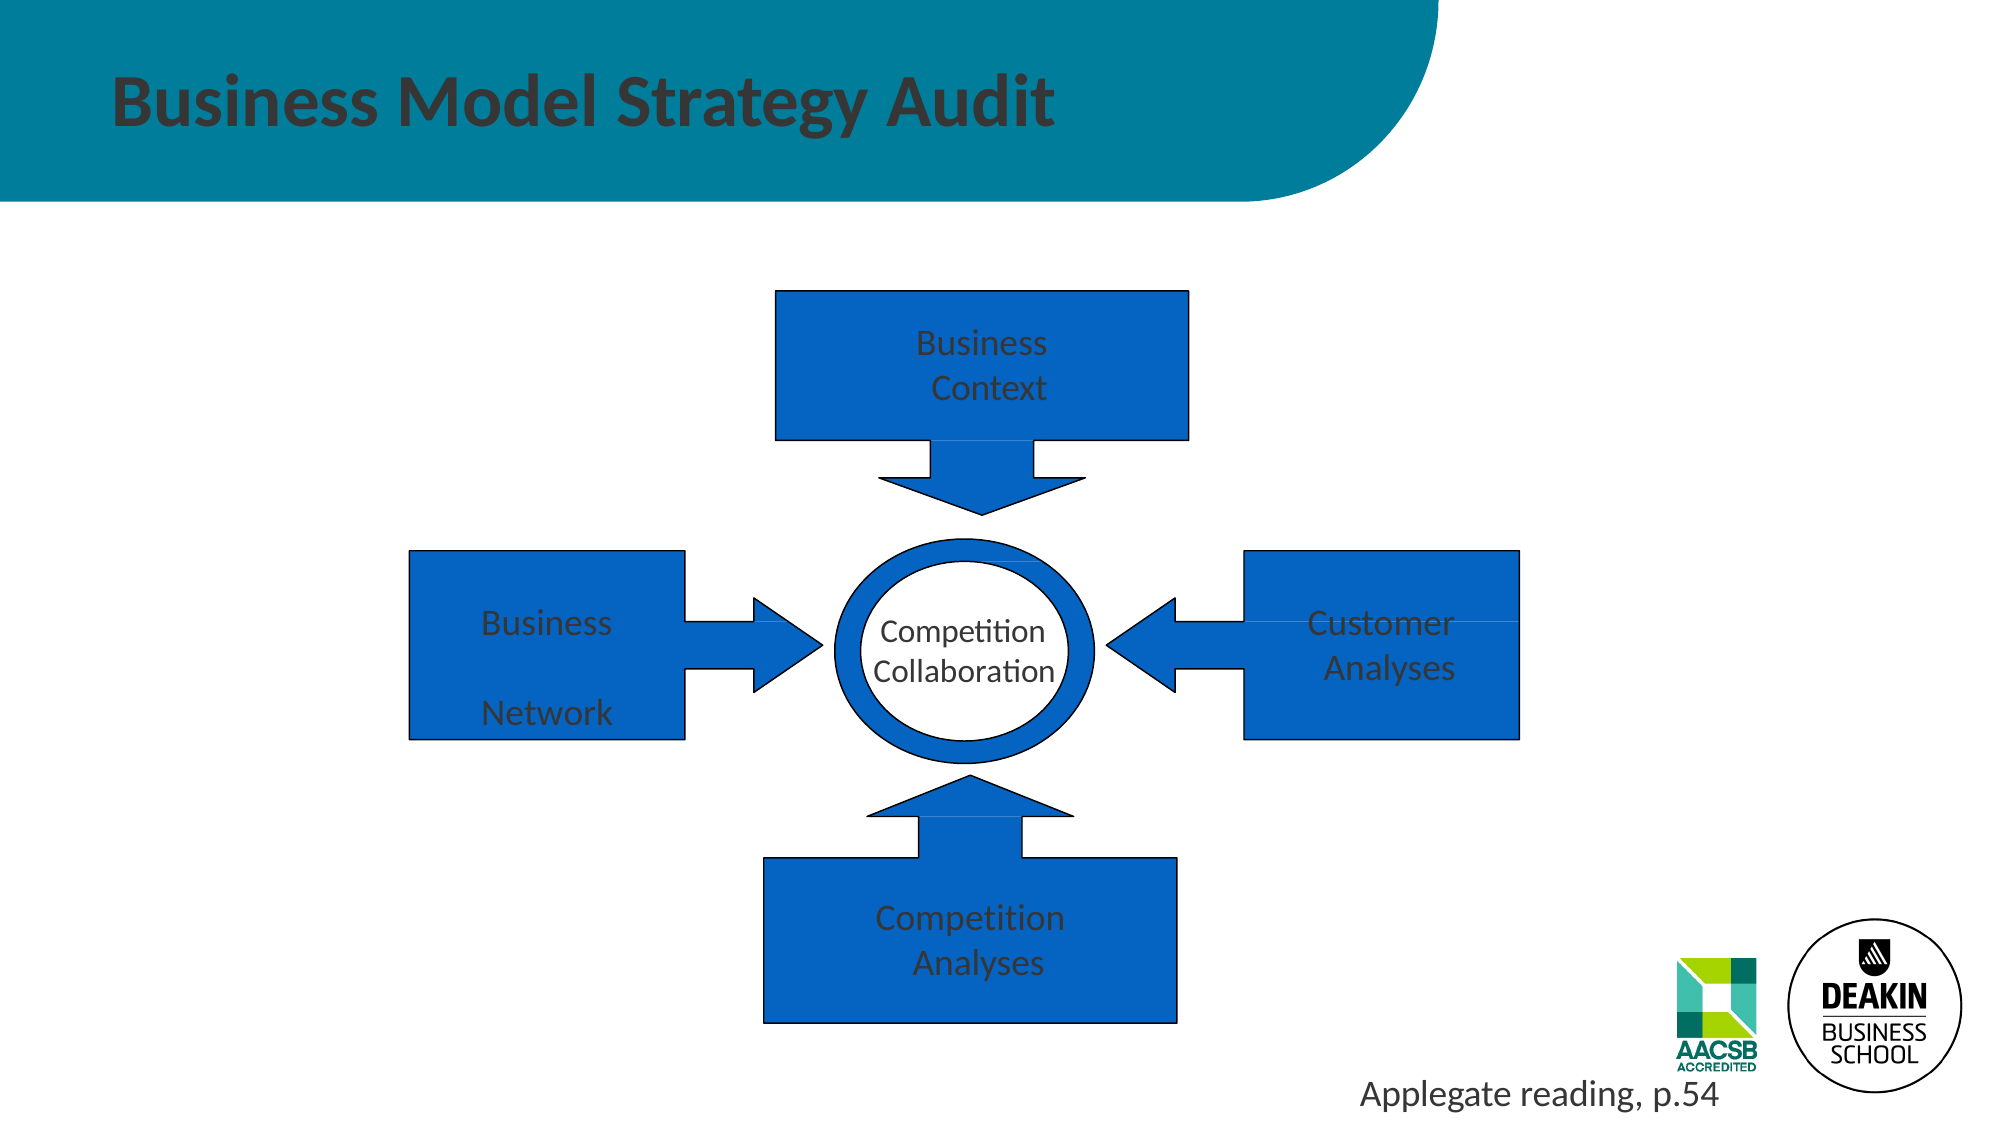

# Business Model Strategy Audit

Business  Context

Business  Network
Customer  Analyses
Competition  Collaboration

Competition  Analyses
Applegate reading, p.54